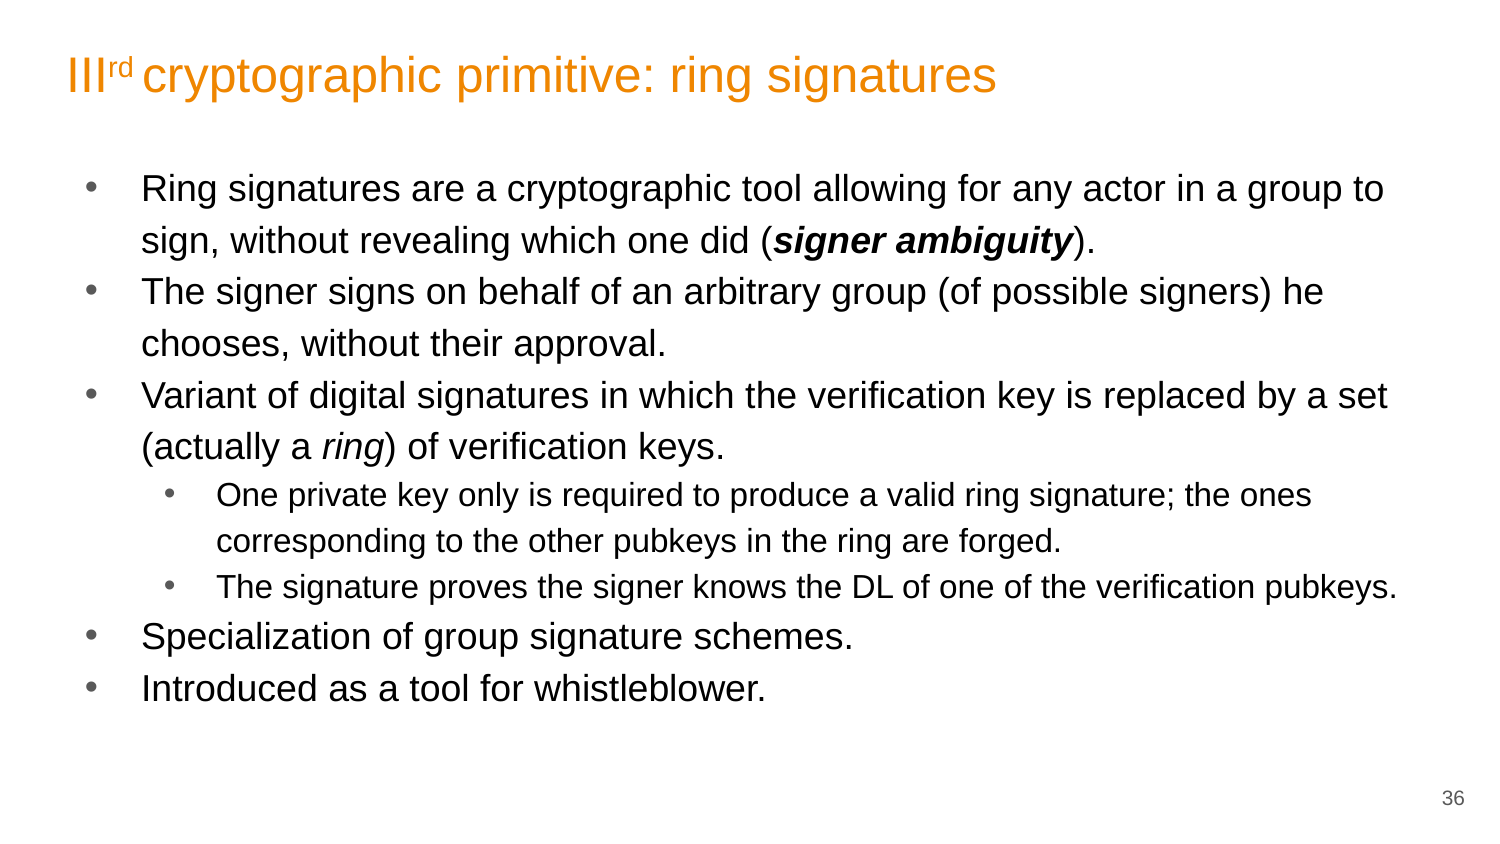

# IIIrd cryptographic primitive: ring signatures
Ring signatures are a cryptographic tool allowing for any actor in a group to sign, without revealing which one did (signer ambiguity).
The signer signs on behalf of an arbitrary group (of possible signers) he chooses, without their approval.
Variant of digital signatures in which the verification key is replaced by a set (actually a ring) of verification keys.
One private key only is required to produce a valid ring signature; the ones corresponding to the other pubkeys in the ring are forged.
The signature proves the signer knows the DL of one of the verification pubkeys.
Specialization of group signature schemes.
Introduced as a tool for whistleblower.

36